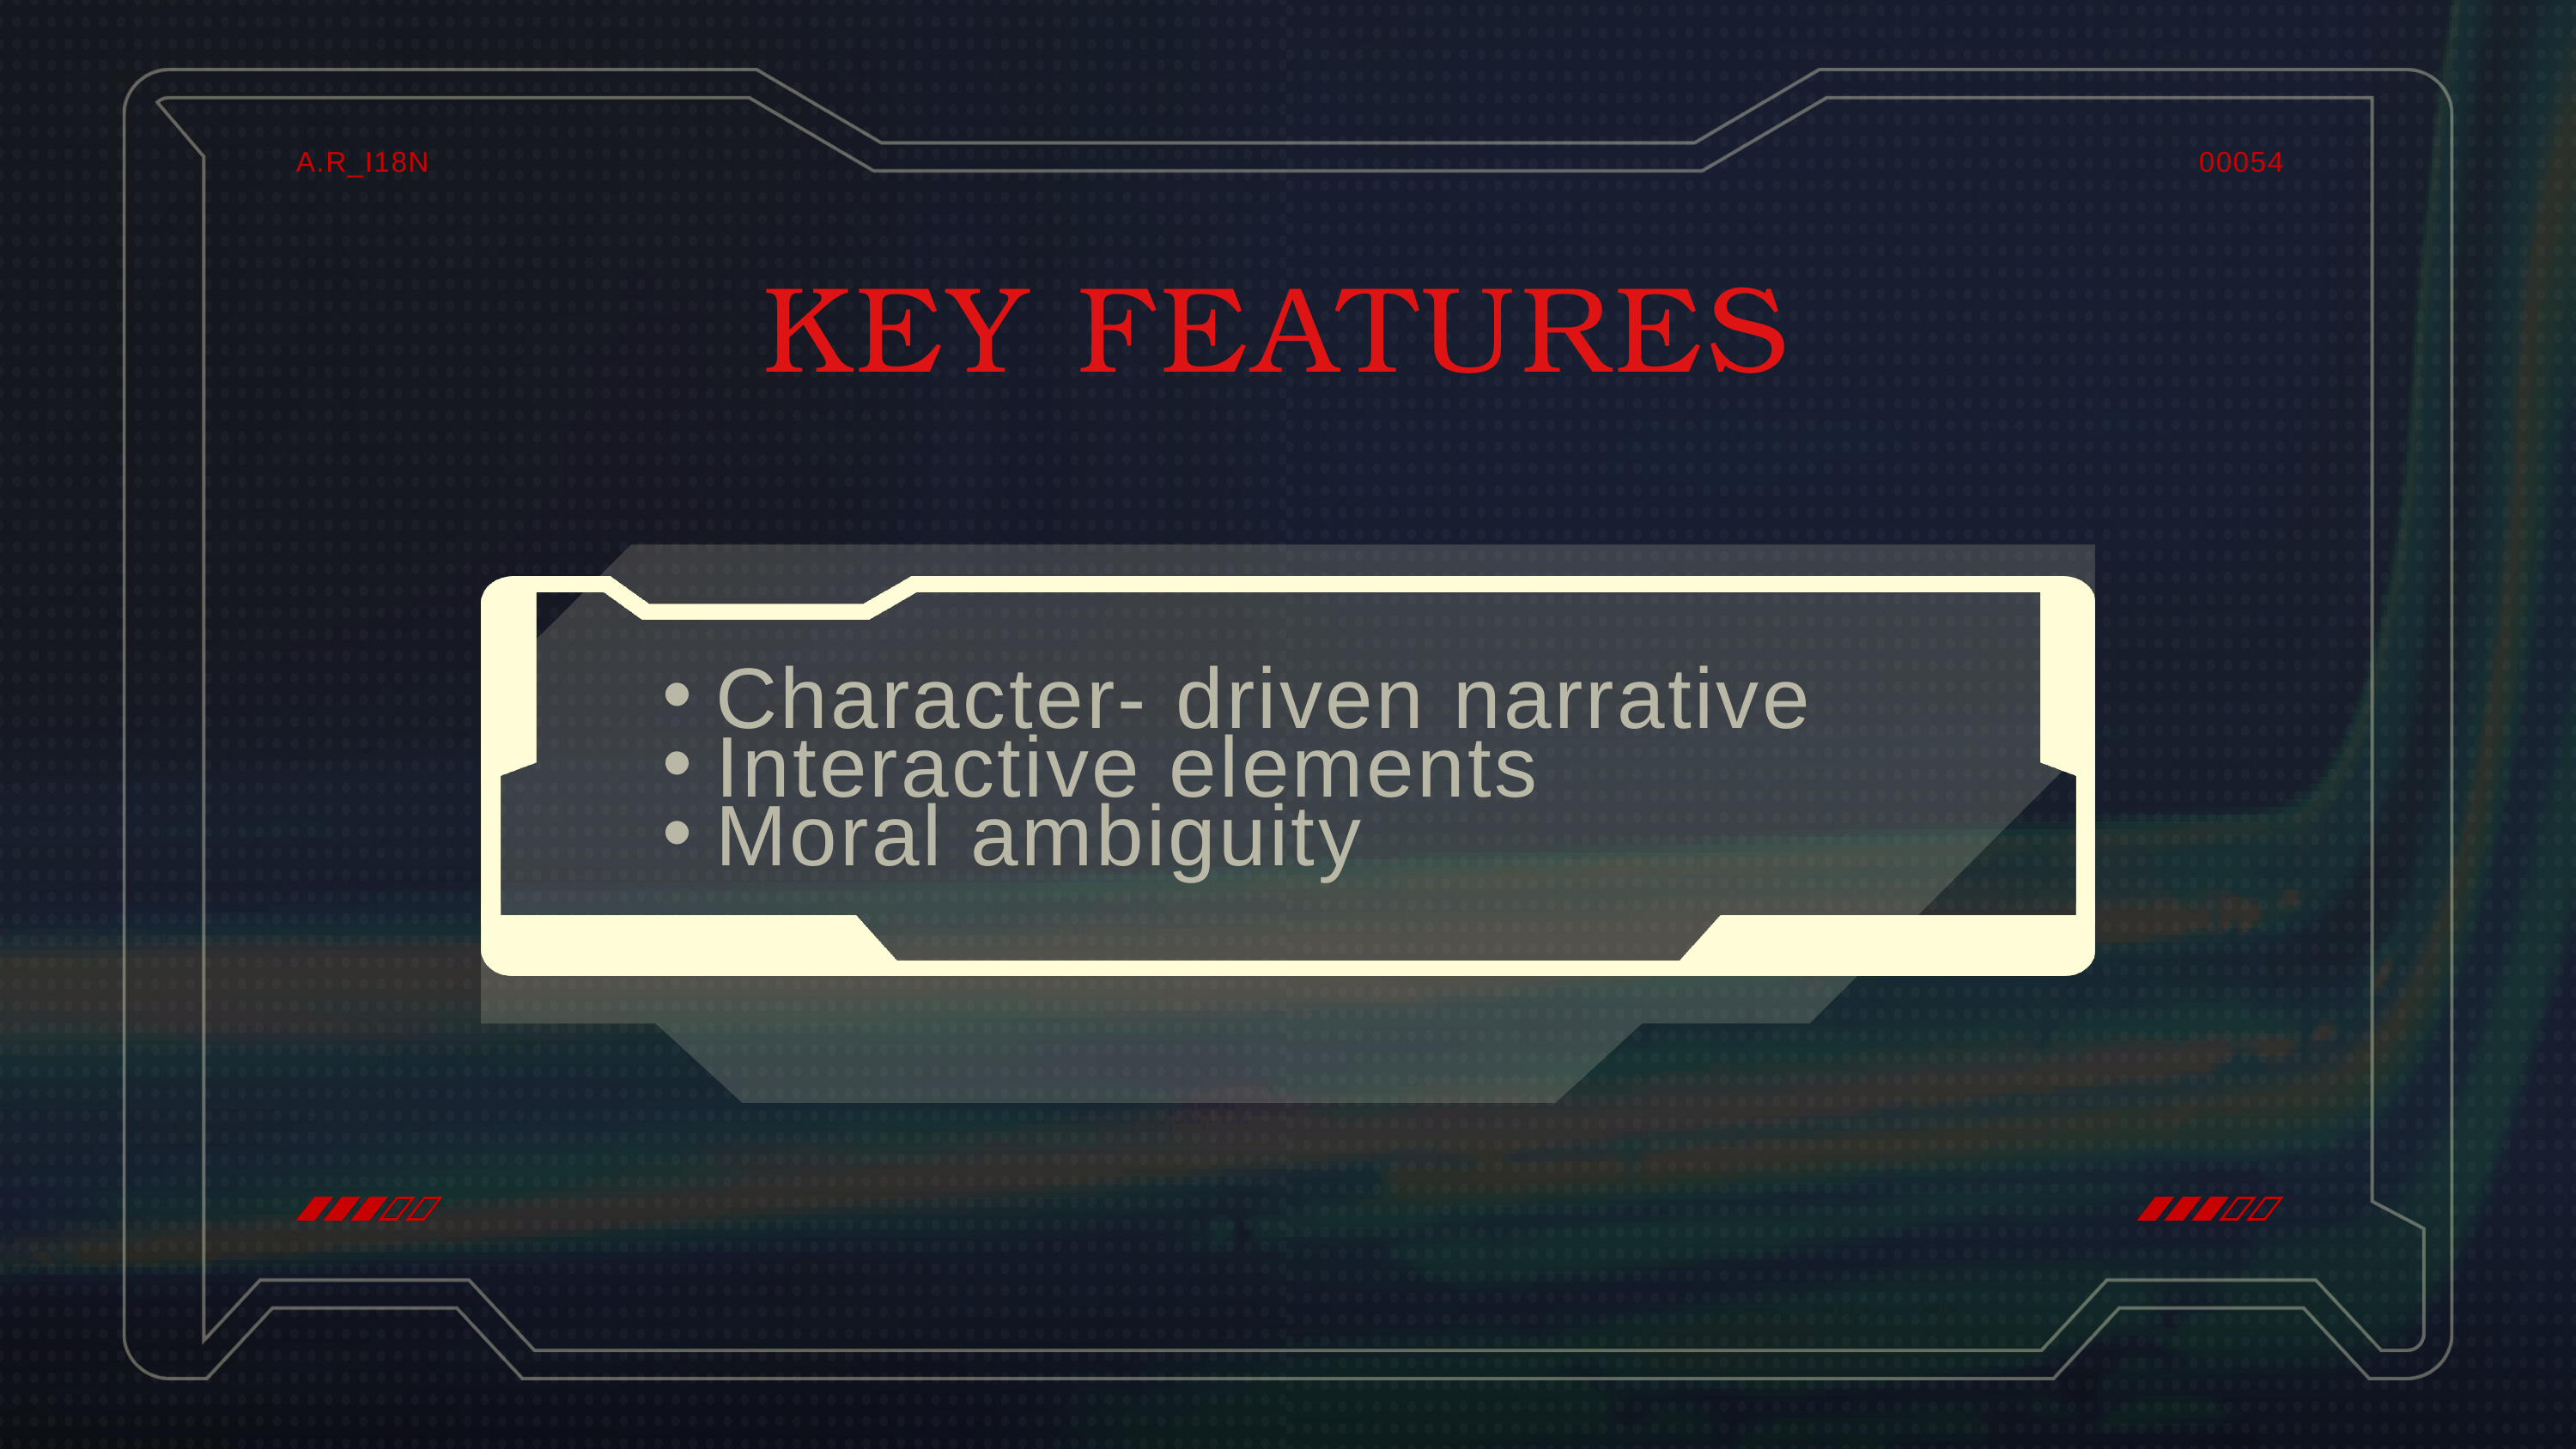

A.R_I18N
00054
KEY FEATURES

Character- driven narrative
Interactive elements
Moral ambiguity